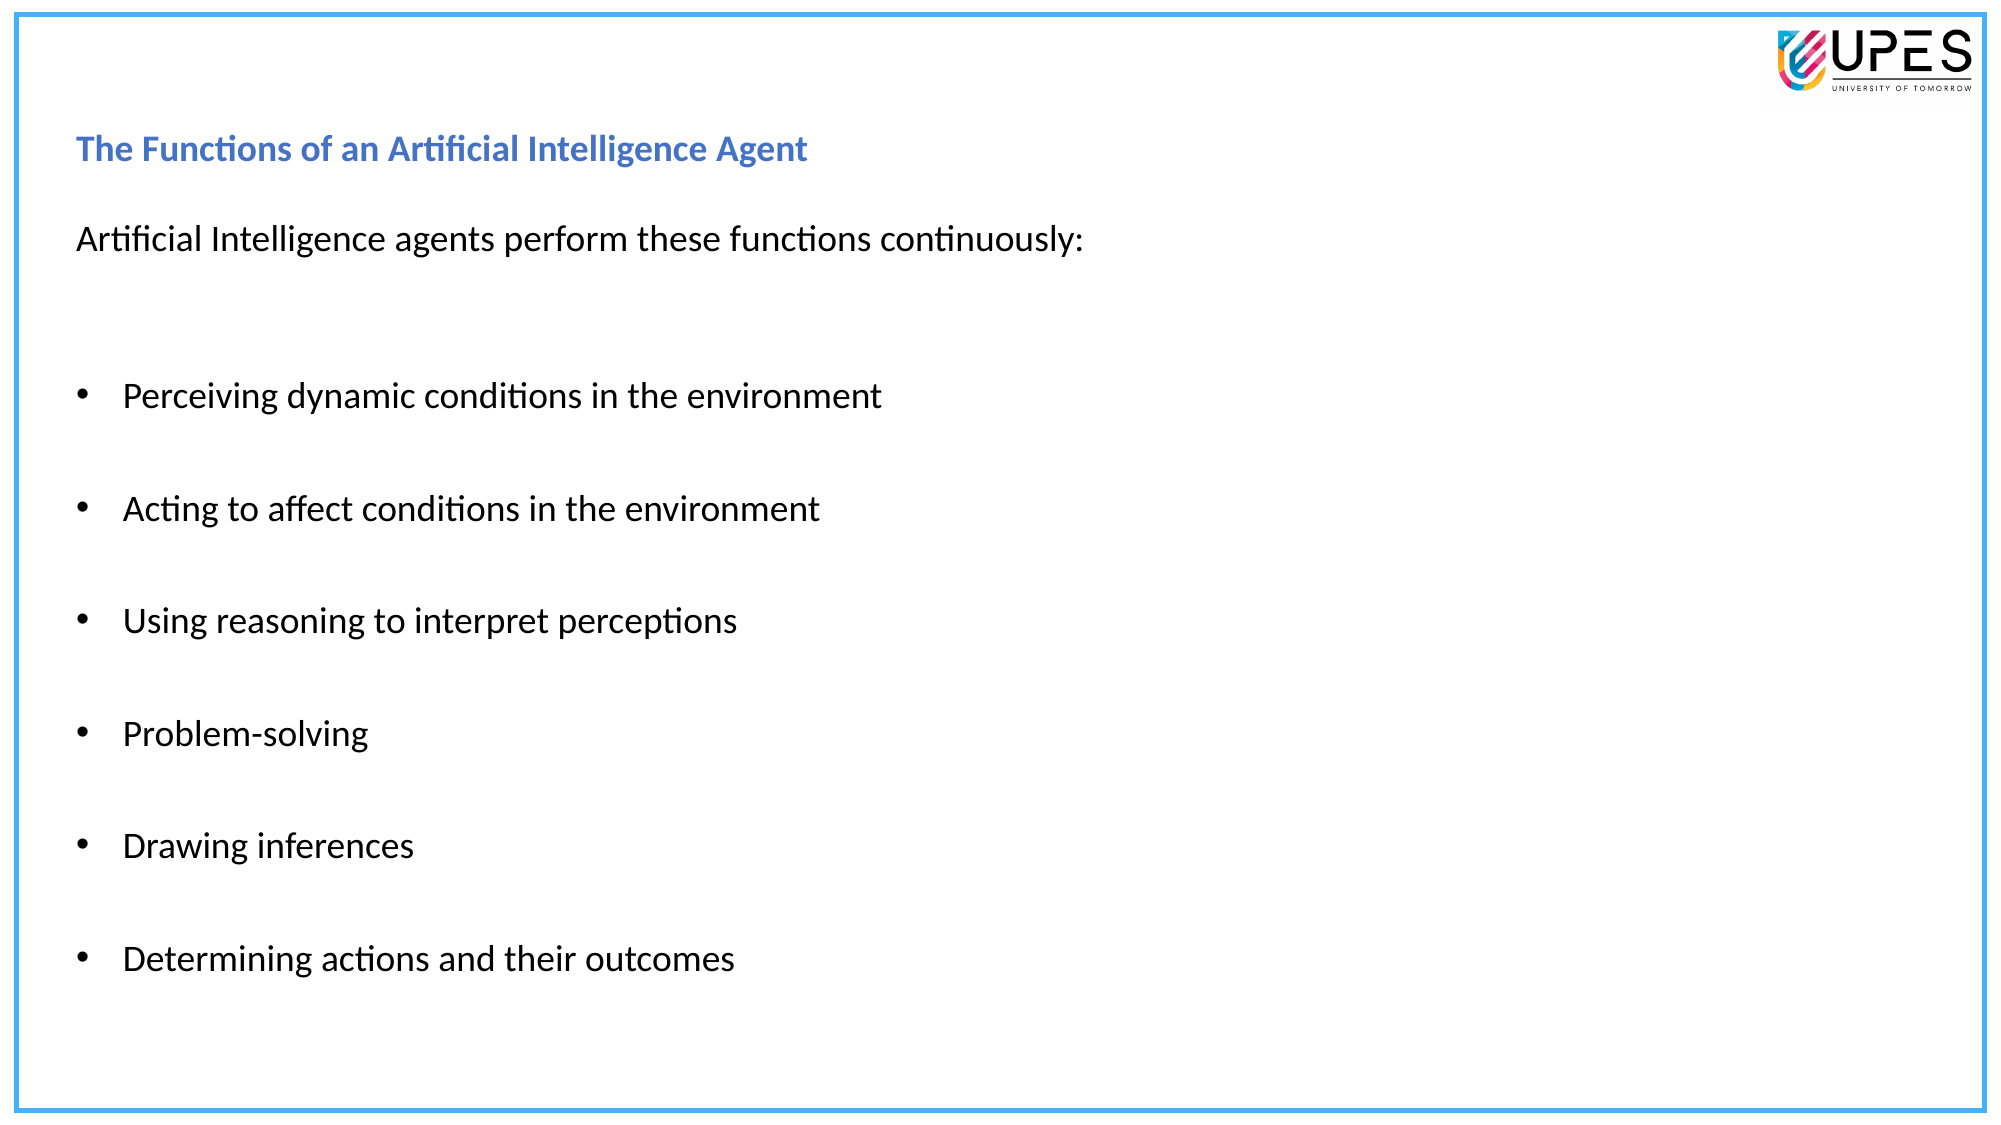

The Functions of an Artificial Intelligence Agent

Artificial Intelligence agents perform these functions continuously:

Perceiving dynamic conditions in the environment
Acting to affect conditions in the environment
Using reasoning to interpret perceptions
Problem-solving
Drawing inferences
Determining actions and their outcomes